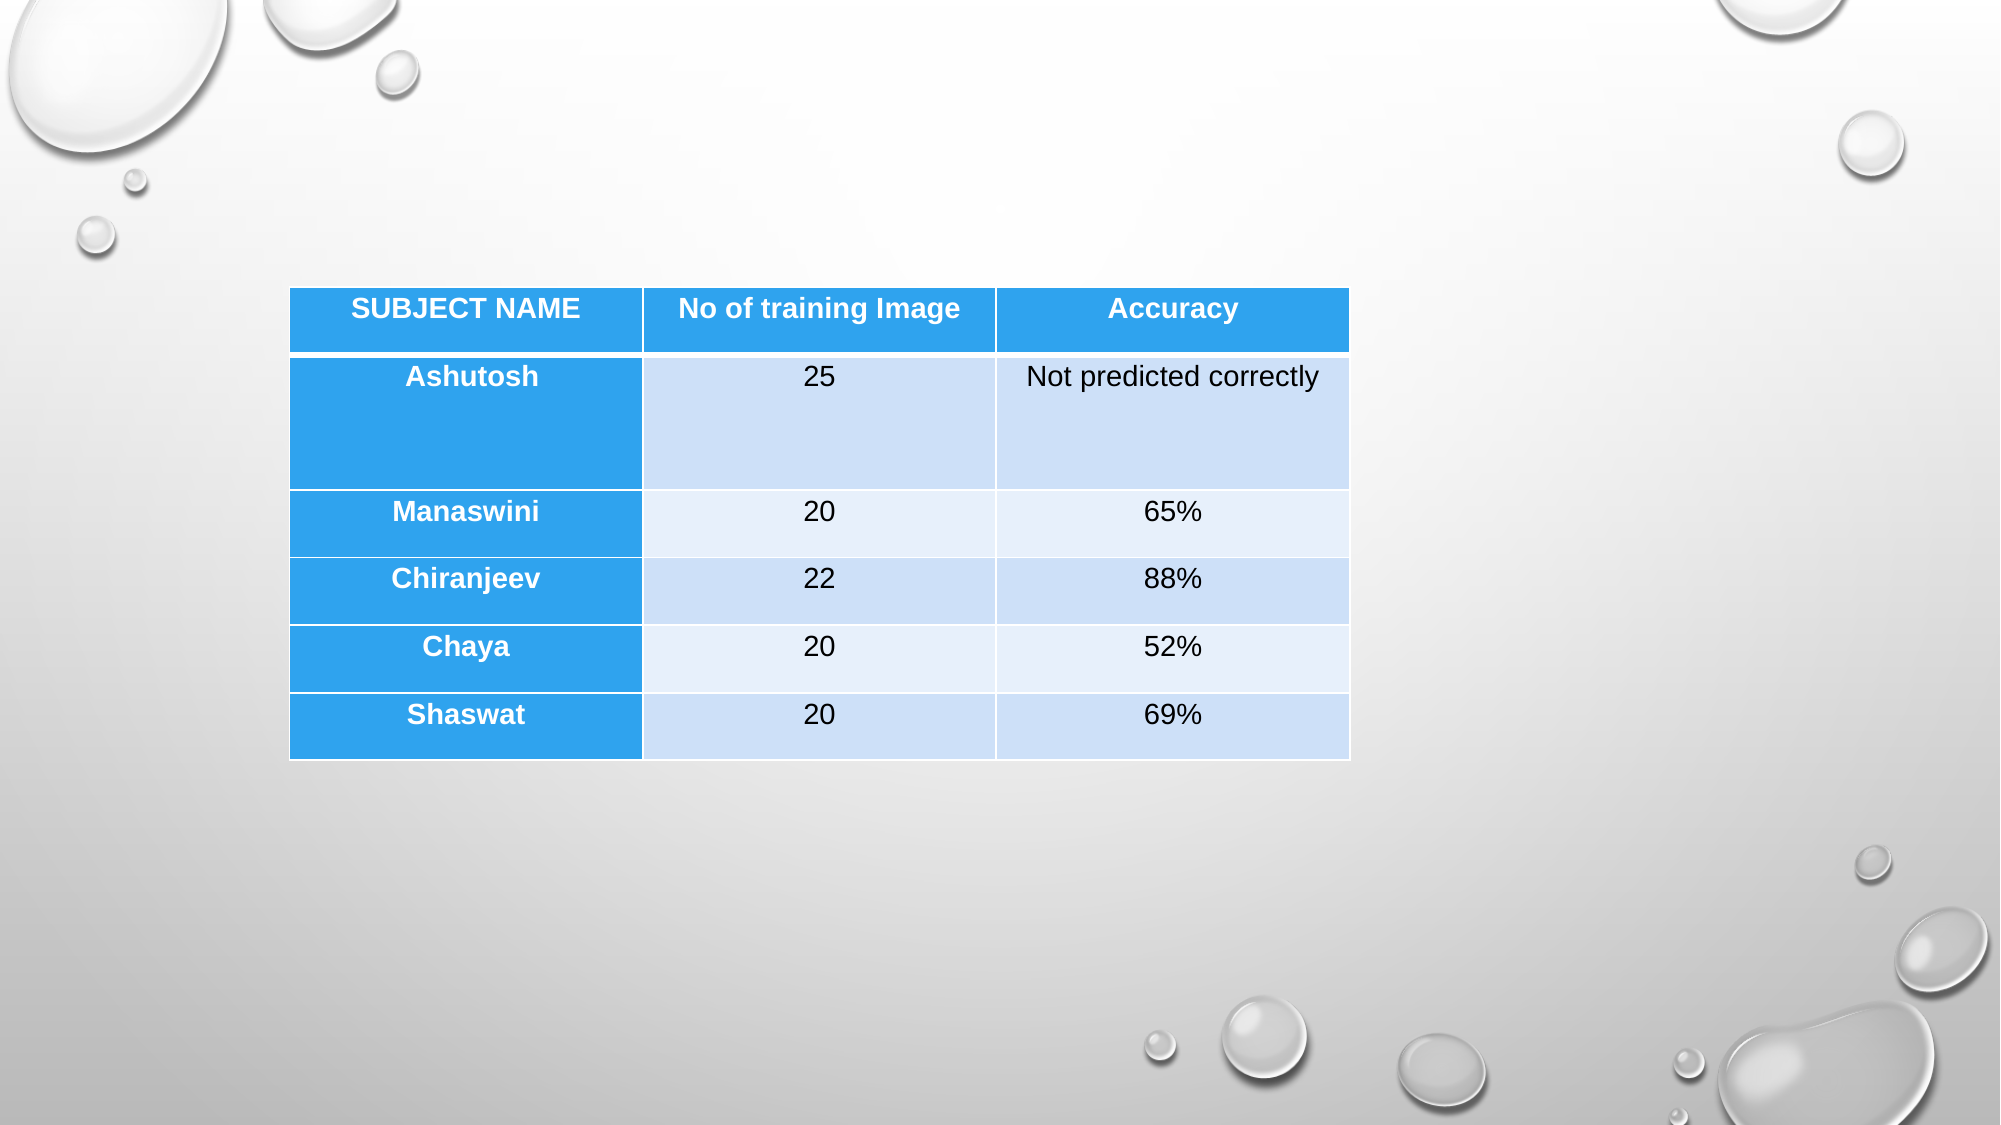

| SUBJECT NAME | No of training Image | Accuracy |
| --- | --- | --- |
| Ashutosh | 25 | Not predicted correctly |
| Manaswini | 20 | 65% |
| Chiranjeev | 22 | 88% |
| Chaya | 20 | 52% |
| Shaswat | 20 | 69% |